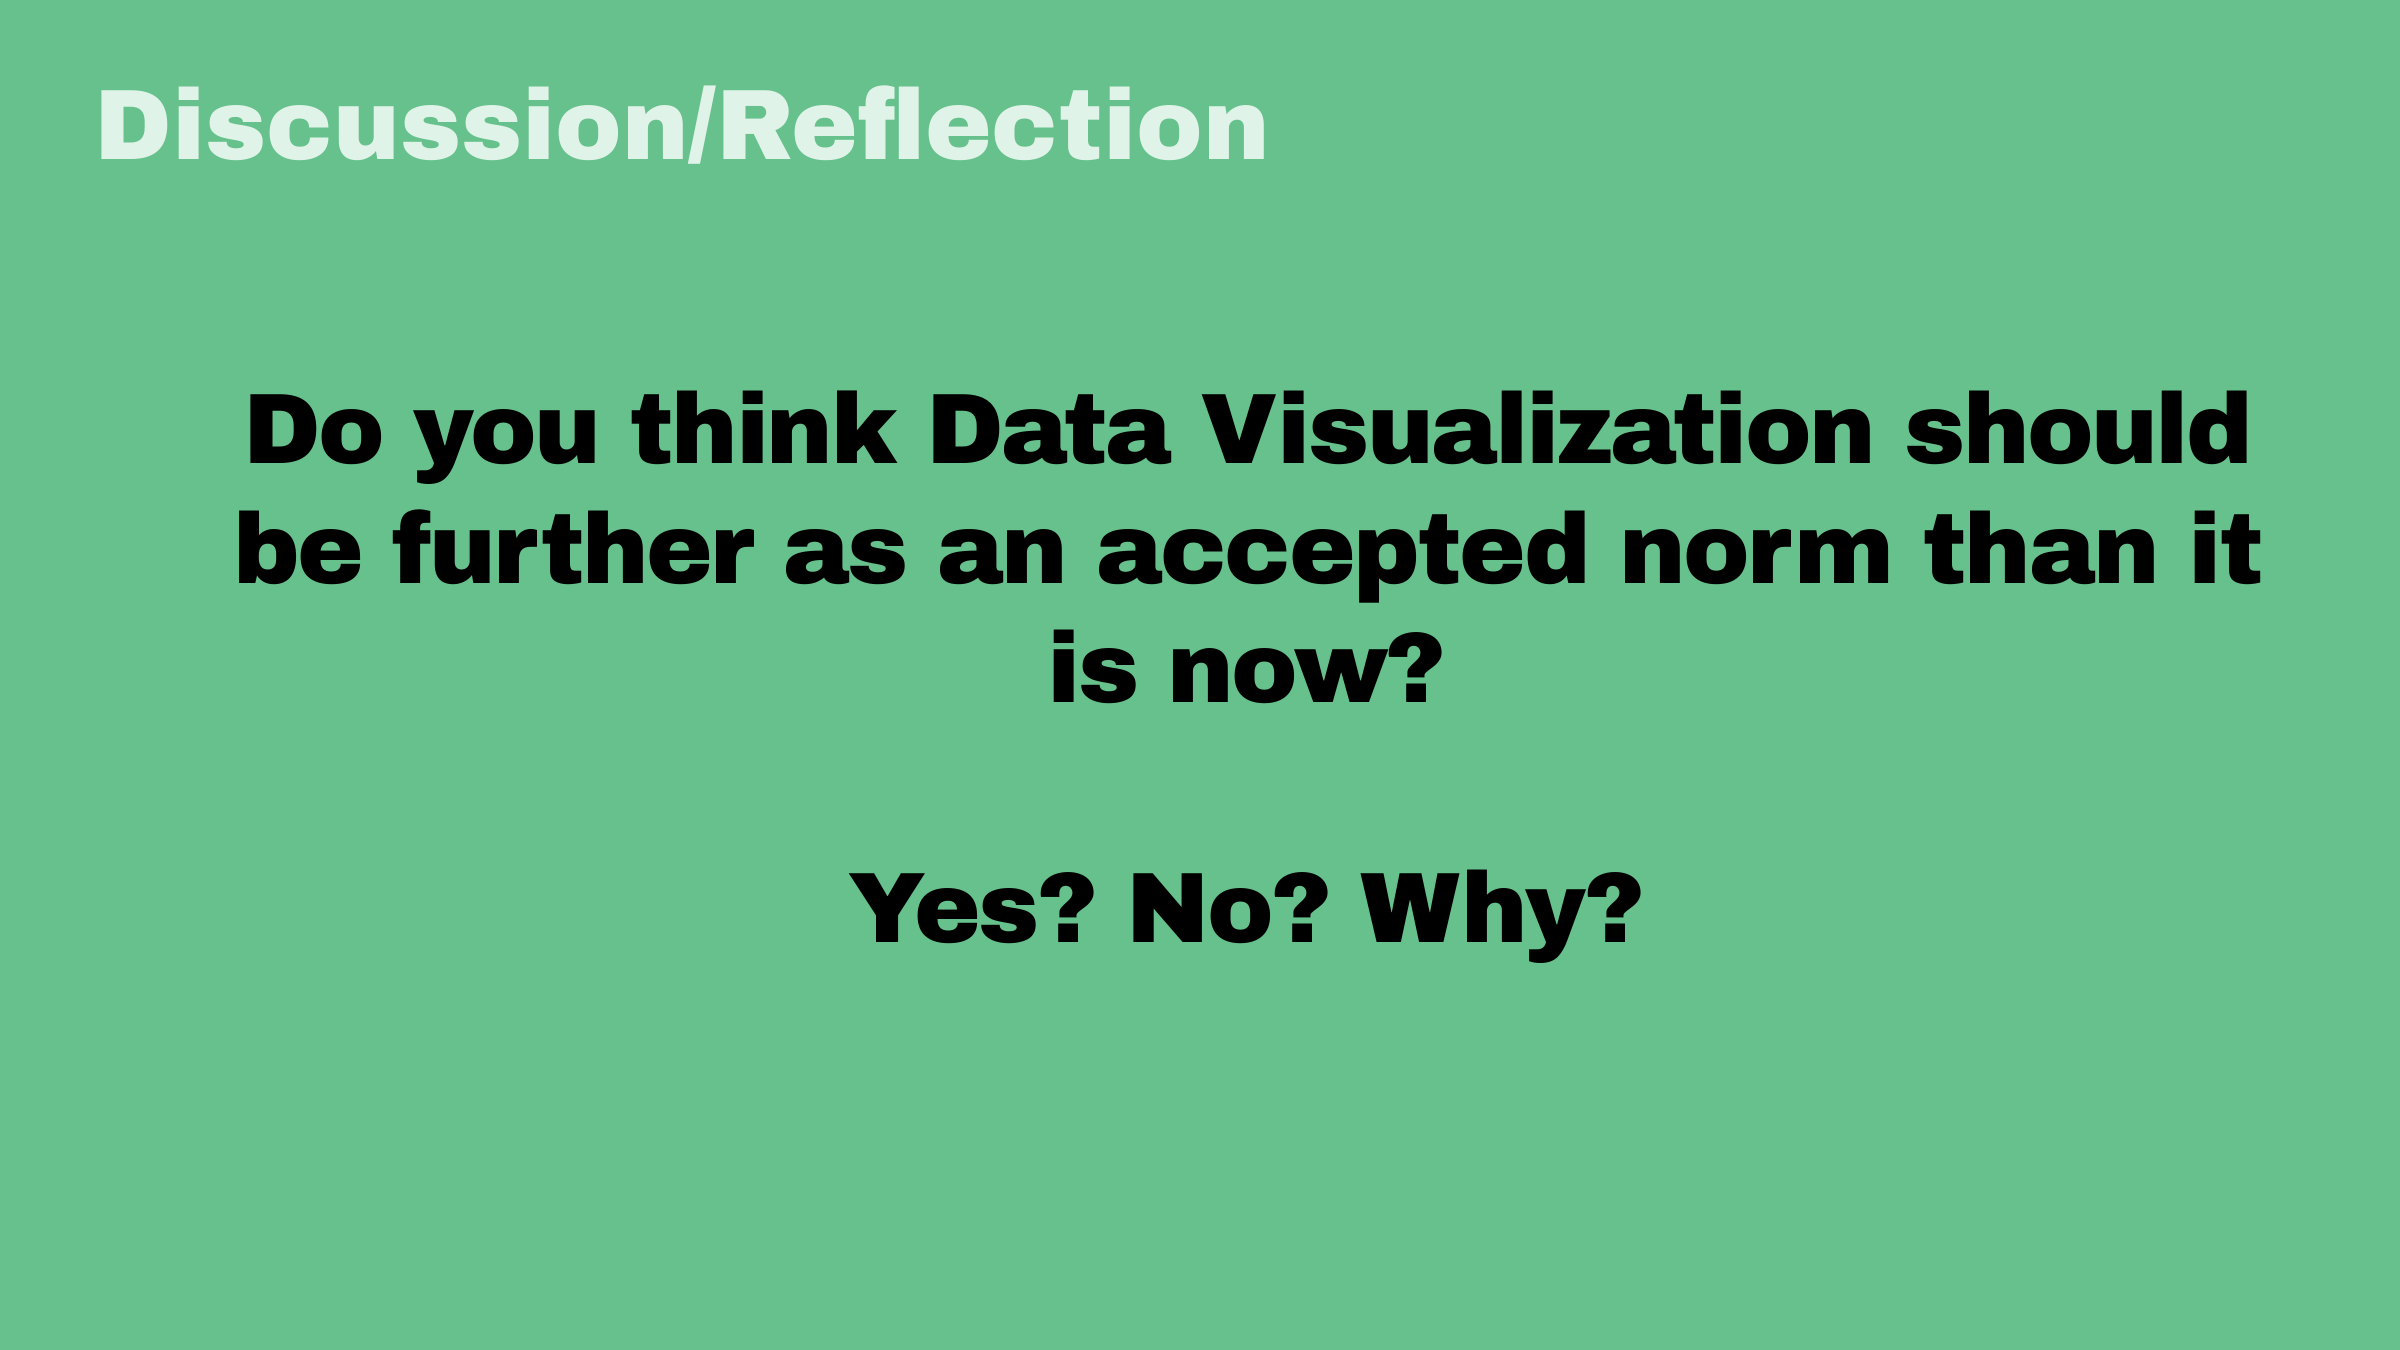

Discussion/Reflection
# Do you think Data Visualization should be further as an accepted norm than it is now? Yes? No? Why?